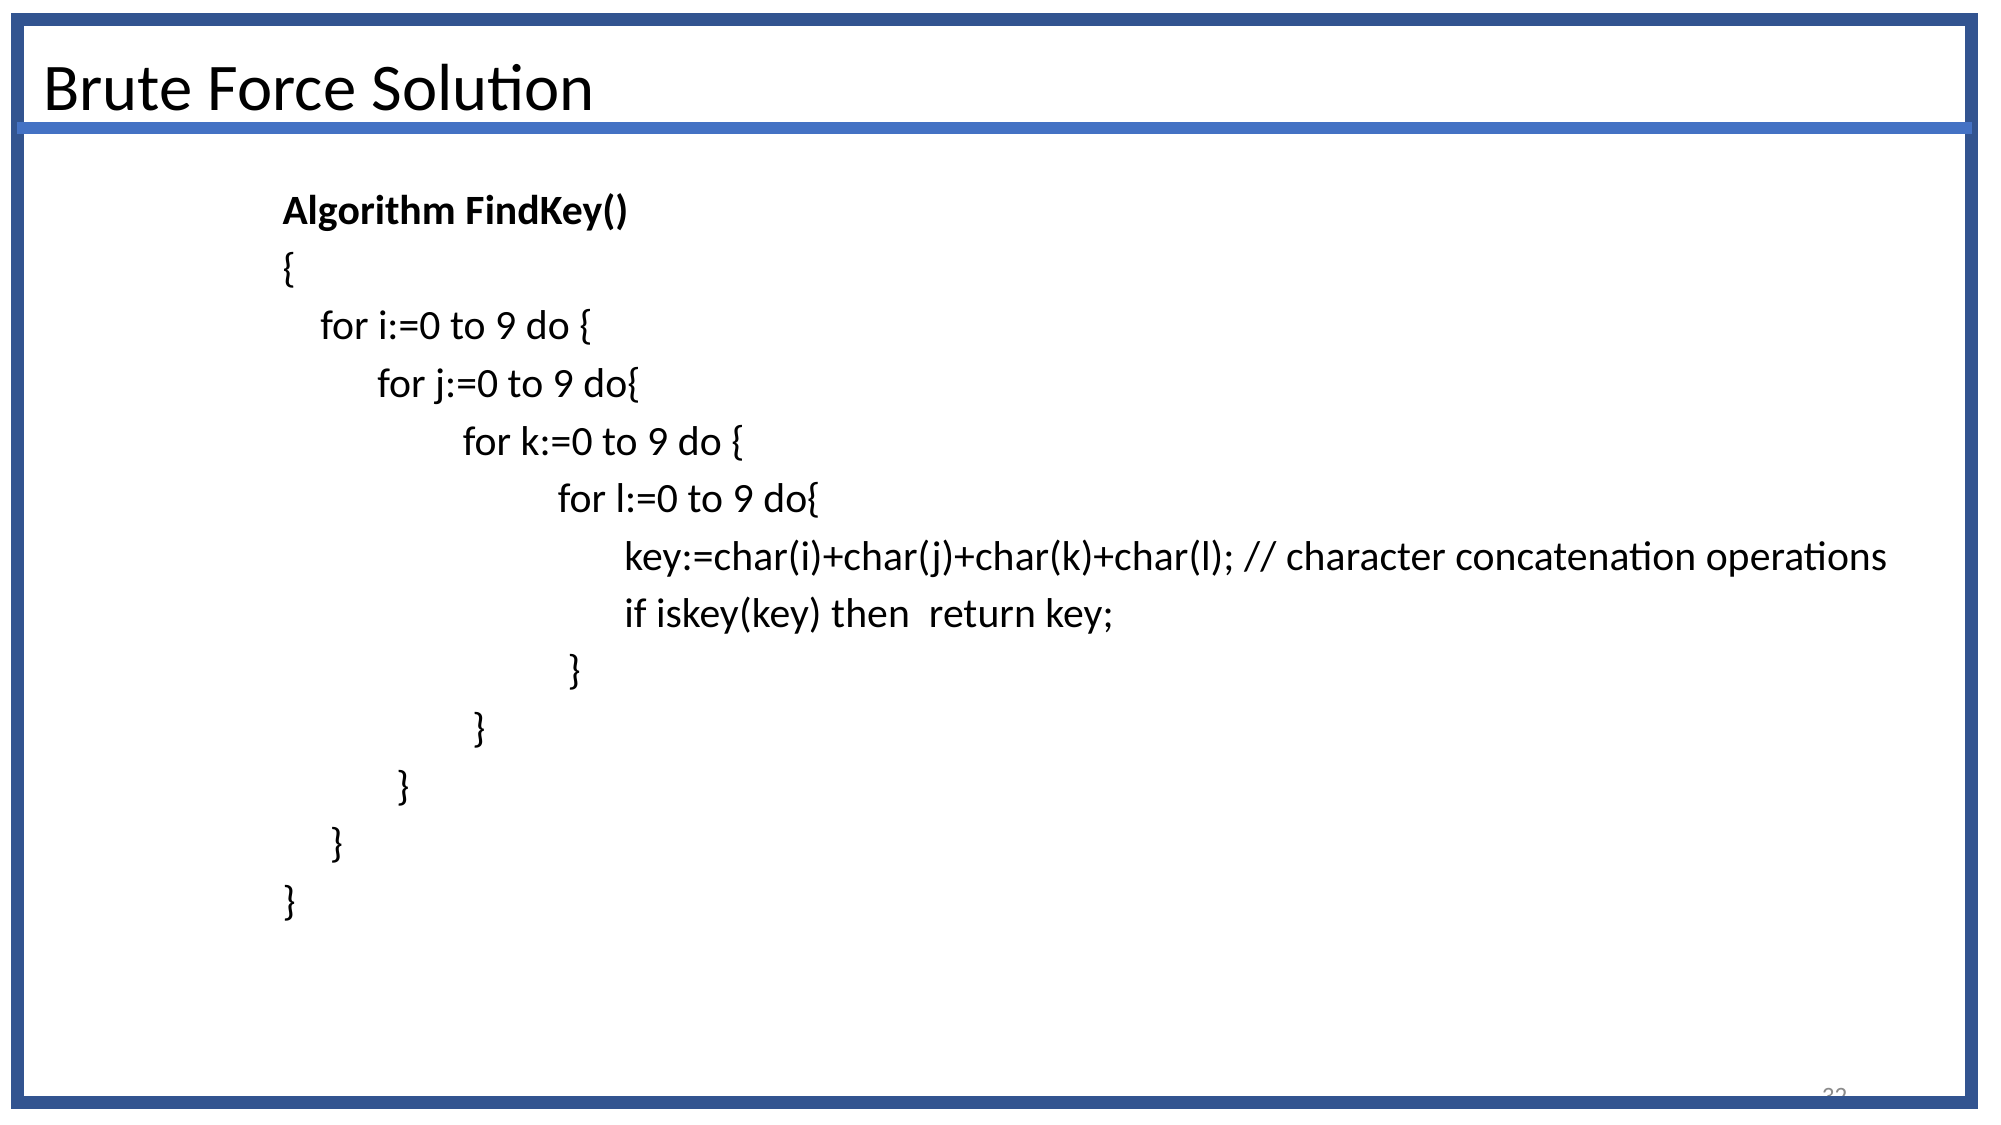

# Brute Force Solution

Algorithm FindKey()
{
    for i:=0 to 9 do {
          for j:=0 to 9 do{
                   for k:=0 to 9 do {
                             for l:=0 to 9 do{
                                    key:=char(i)+char(j)+char(k)+char(l); // character concatenation operations
                                    if iskey(key) then  return key;
                              }
                    }
            }
     }
}
32